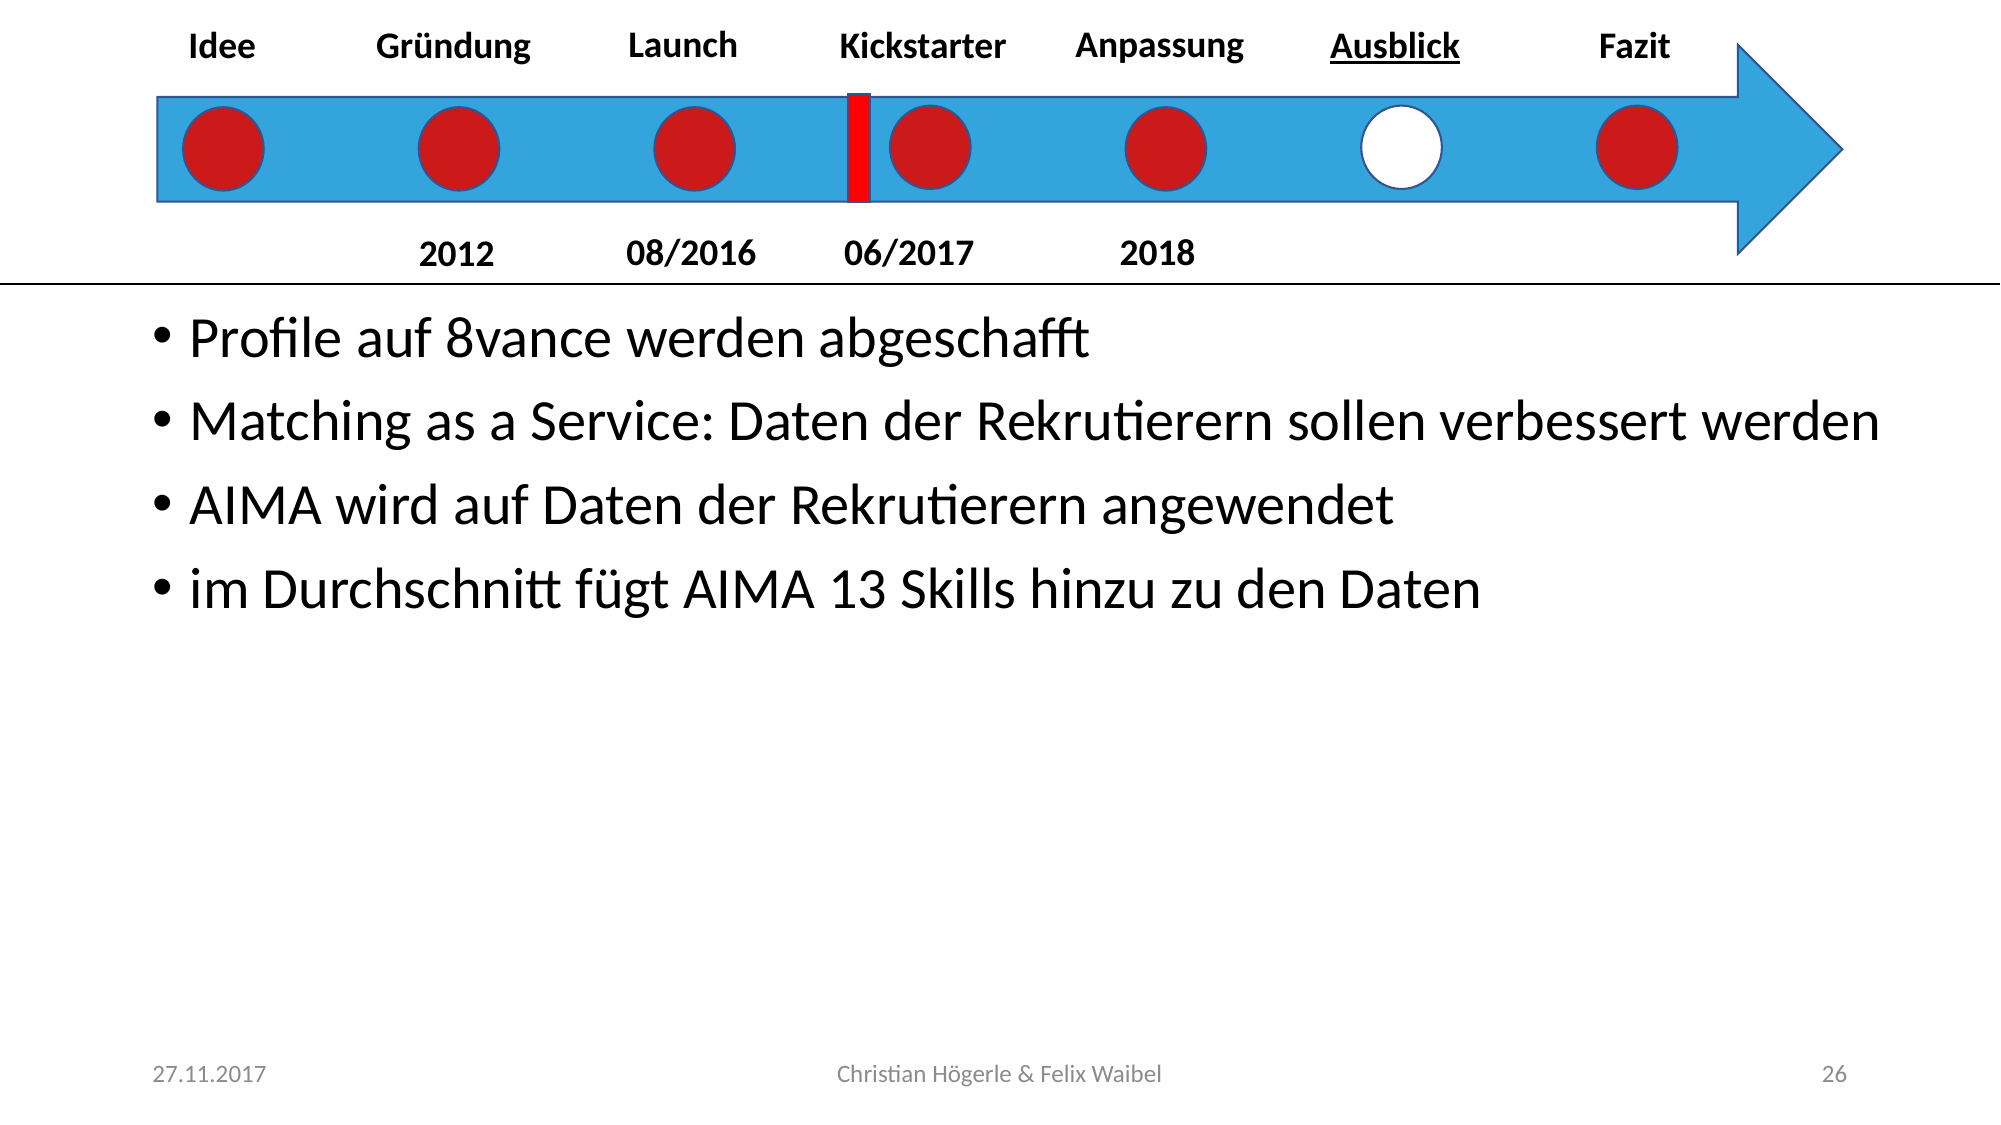

Anpassung
Launch
Idee
Gründung
Kickstarter
Ausblick
Fazit

08/2016
06/2017
2018
2012

Profile auf 8vance werden abgeschafft
Matching as a Service: Daten der Rekrutierern sollen verbessert werden
AIMA wird auf Daten der Rekrutierern angewendet
im Durchschnitt fügt AIMA 13 Skills hinzu zu den Daten
27.11.2017
Christian Högerle & Felix Waibel
26